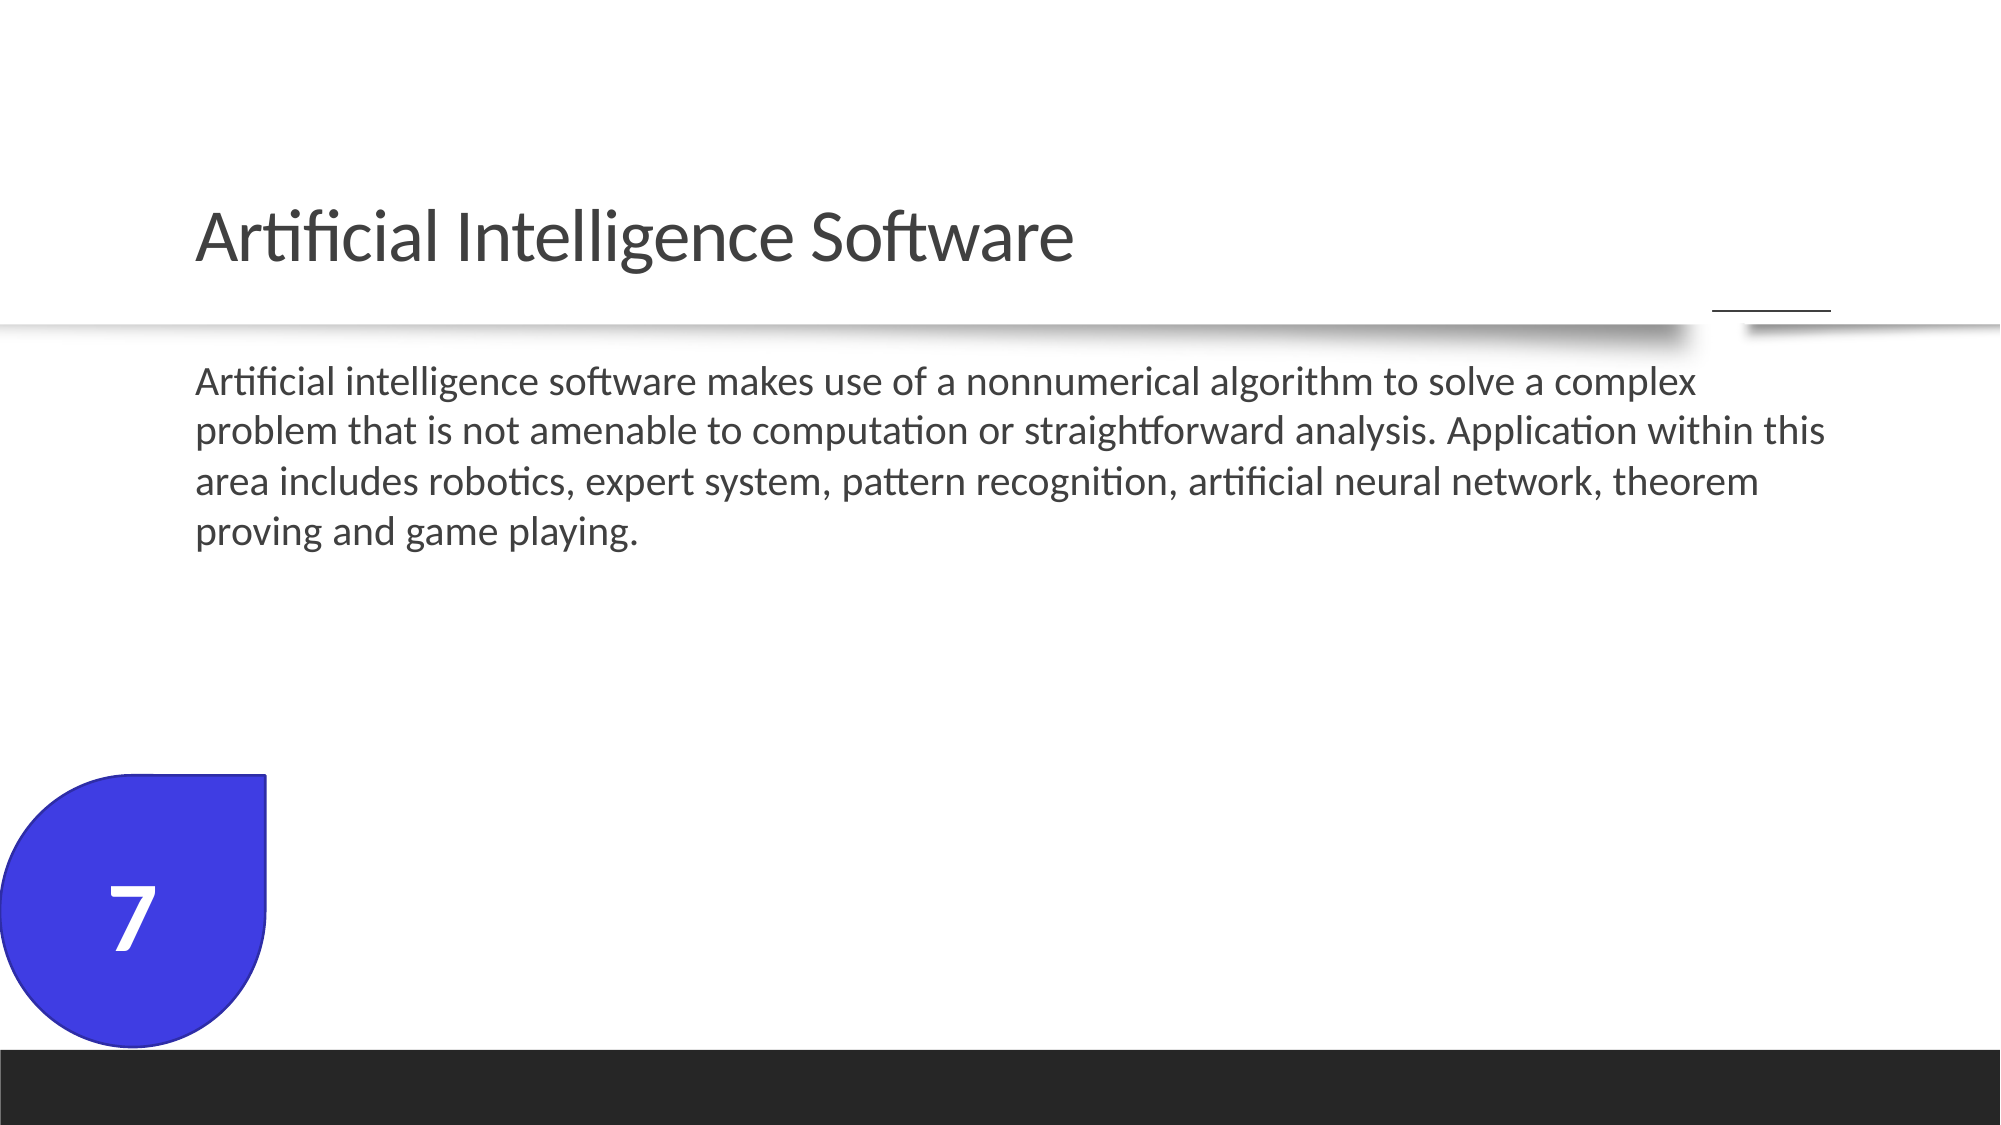

# Artificial Intelligence Software
Artificial intelligence software makes use of a nonnumerical algorithm to solve a complex problem that is not amenable to computation or straightforward analysis. Application within this area includes robotics, expert system, pattern recognition, artificial neural network, theorem proving and game playing.
7